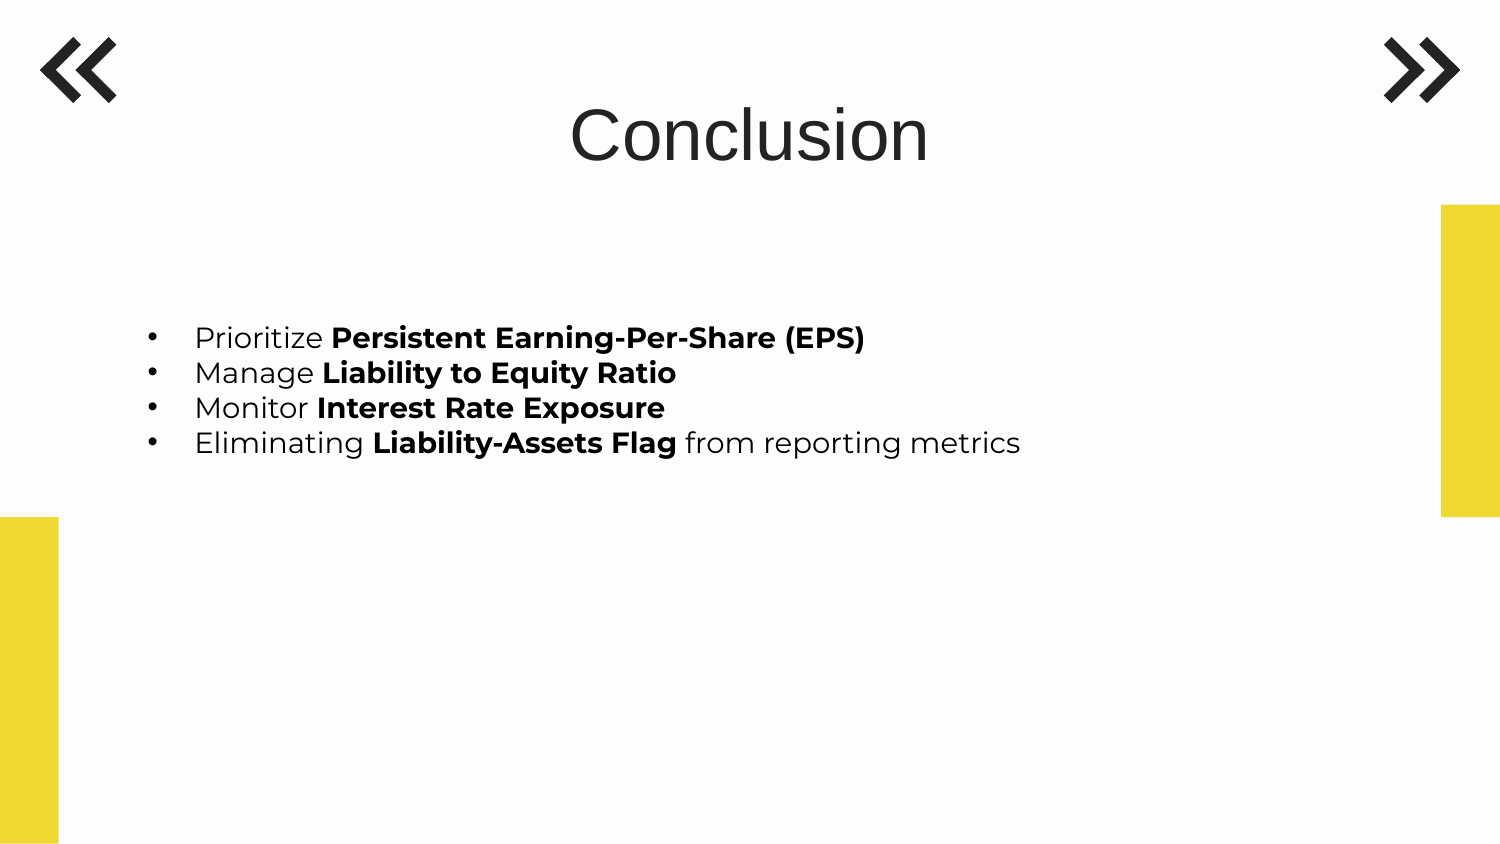

# Conclusion
Prioritize Persistent Earning-Per-Share (EPS)
Manage Liability to Equity Ratio
Monitor Interest Rate Exposure
Eliminating Liability-Assets Flag from reporting metrics